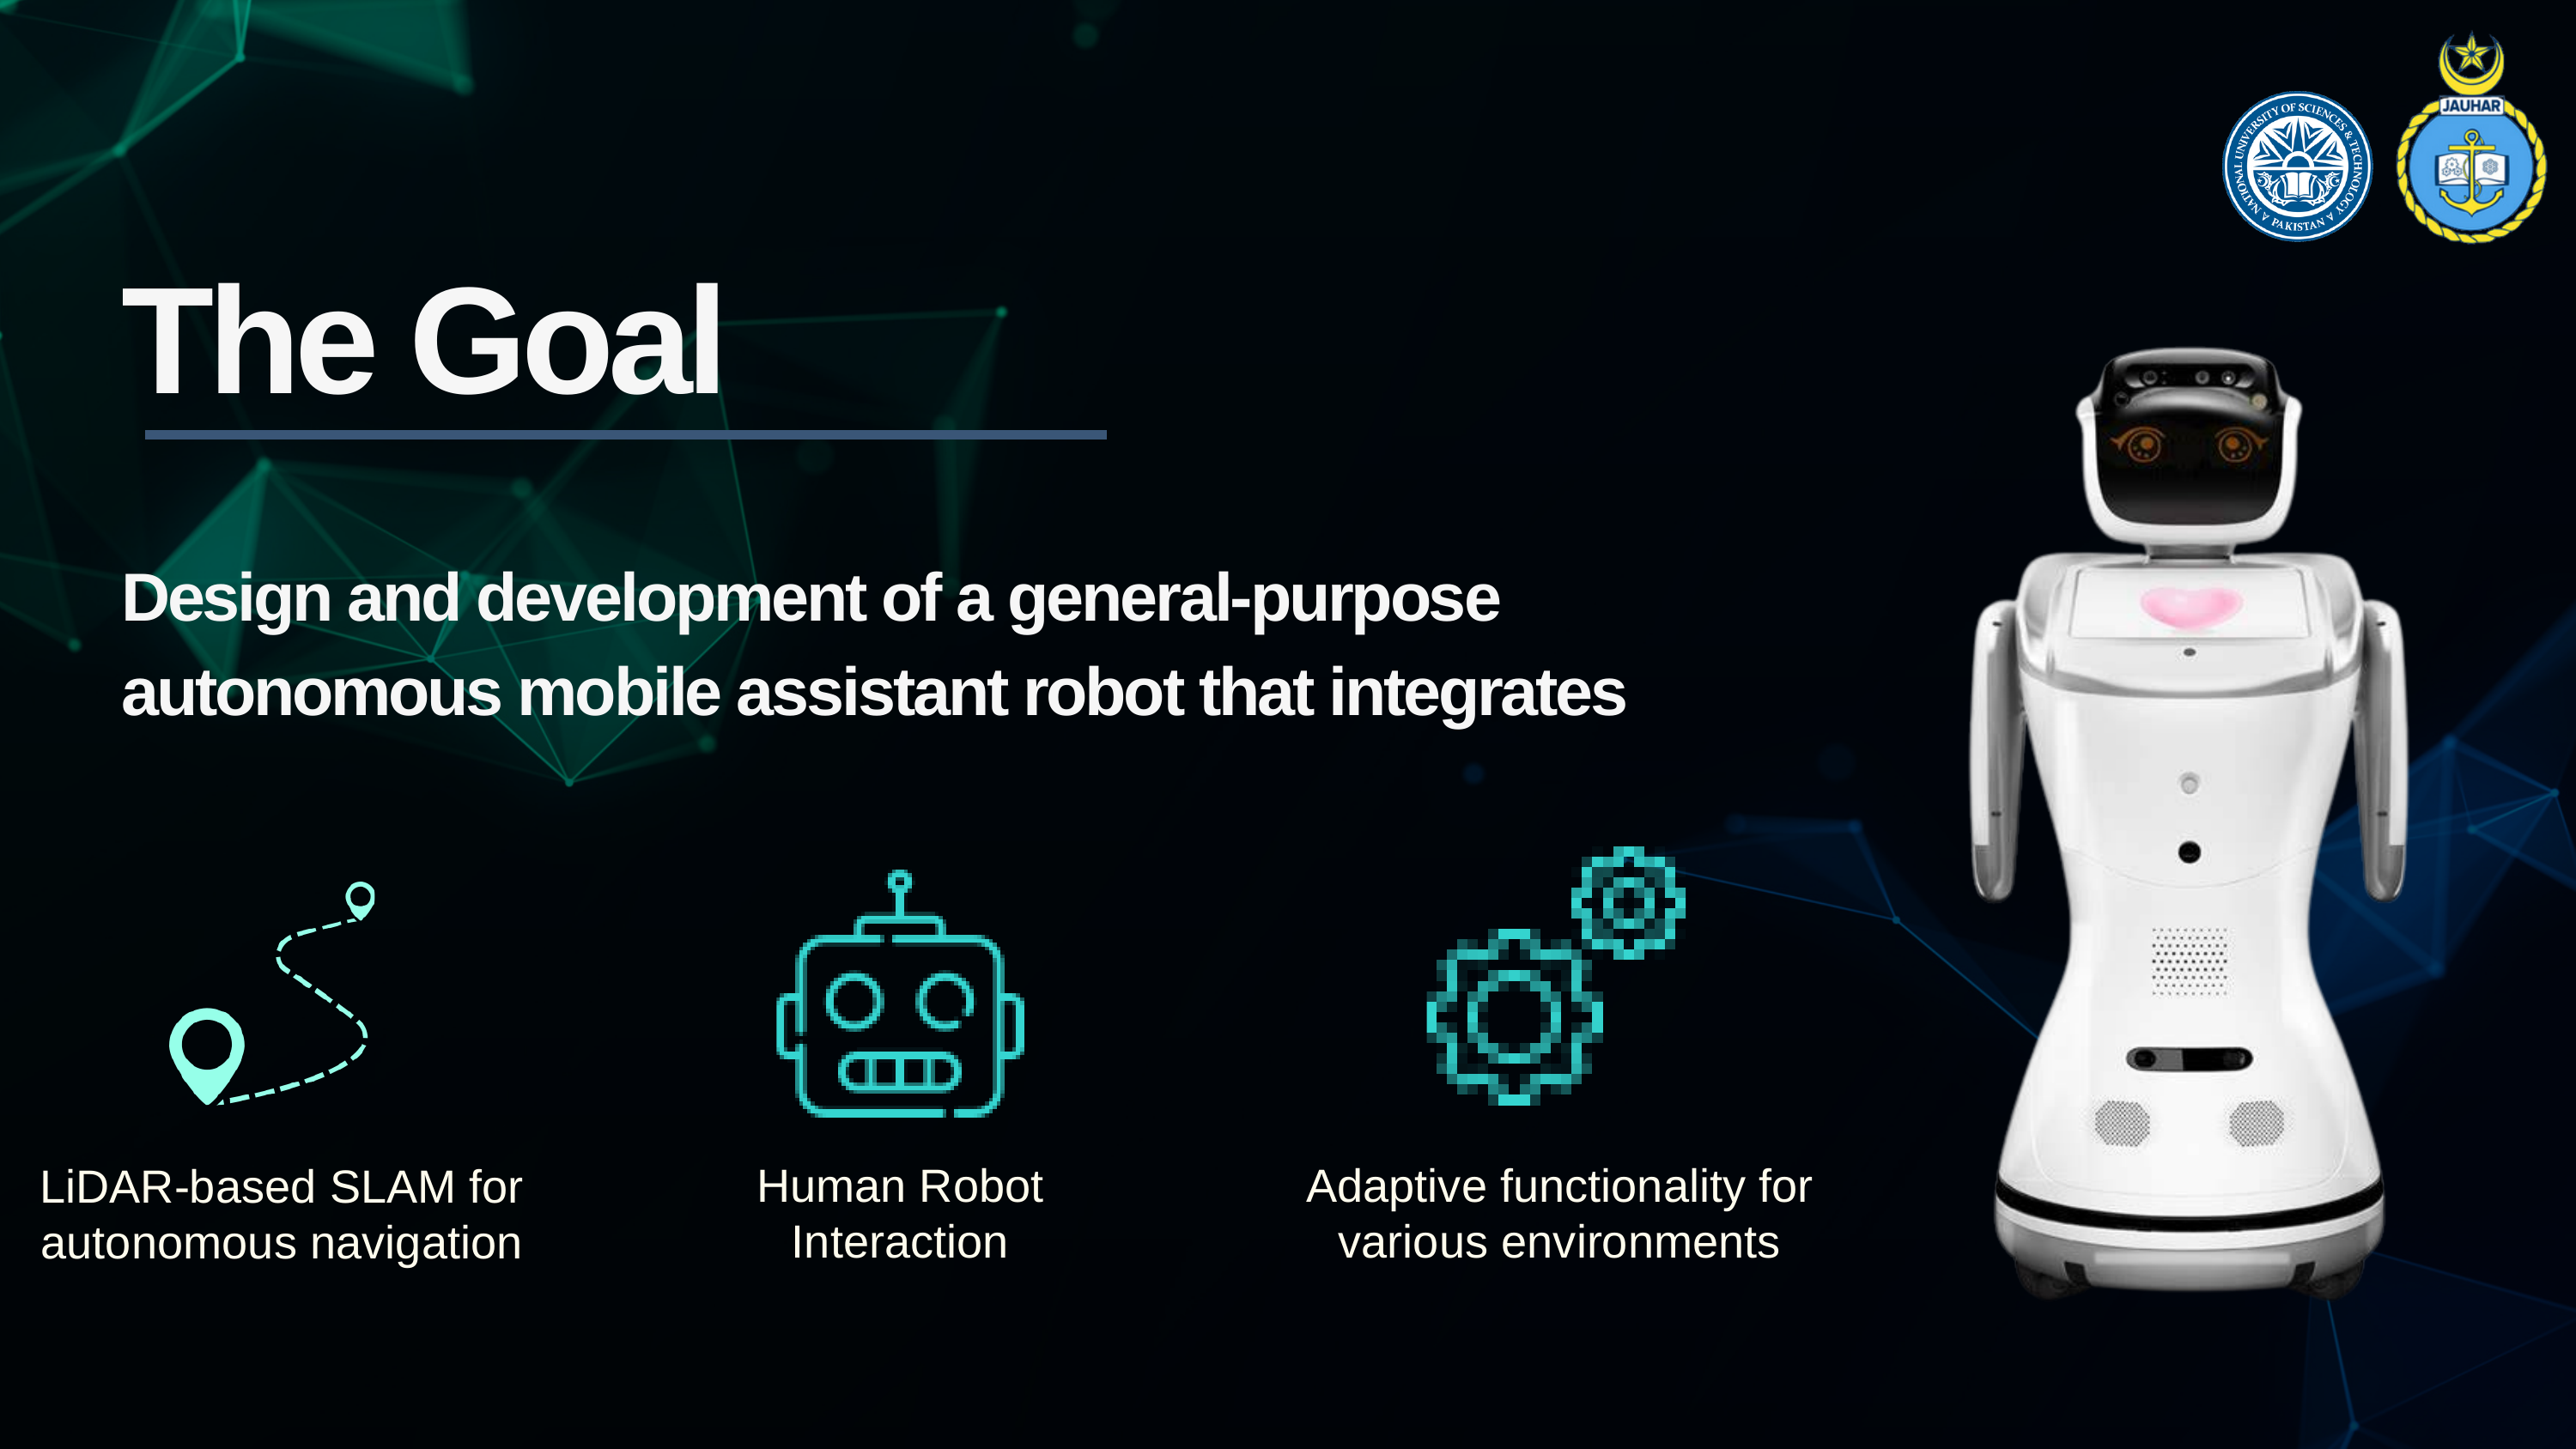

The Goal

Design and development of a general-purpose autonomous mobile assistant robot that integrates

Human Robot Interaction
Adaptive functionality for various environments
LiDAR-based SLAM for autonomous navigation